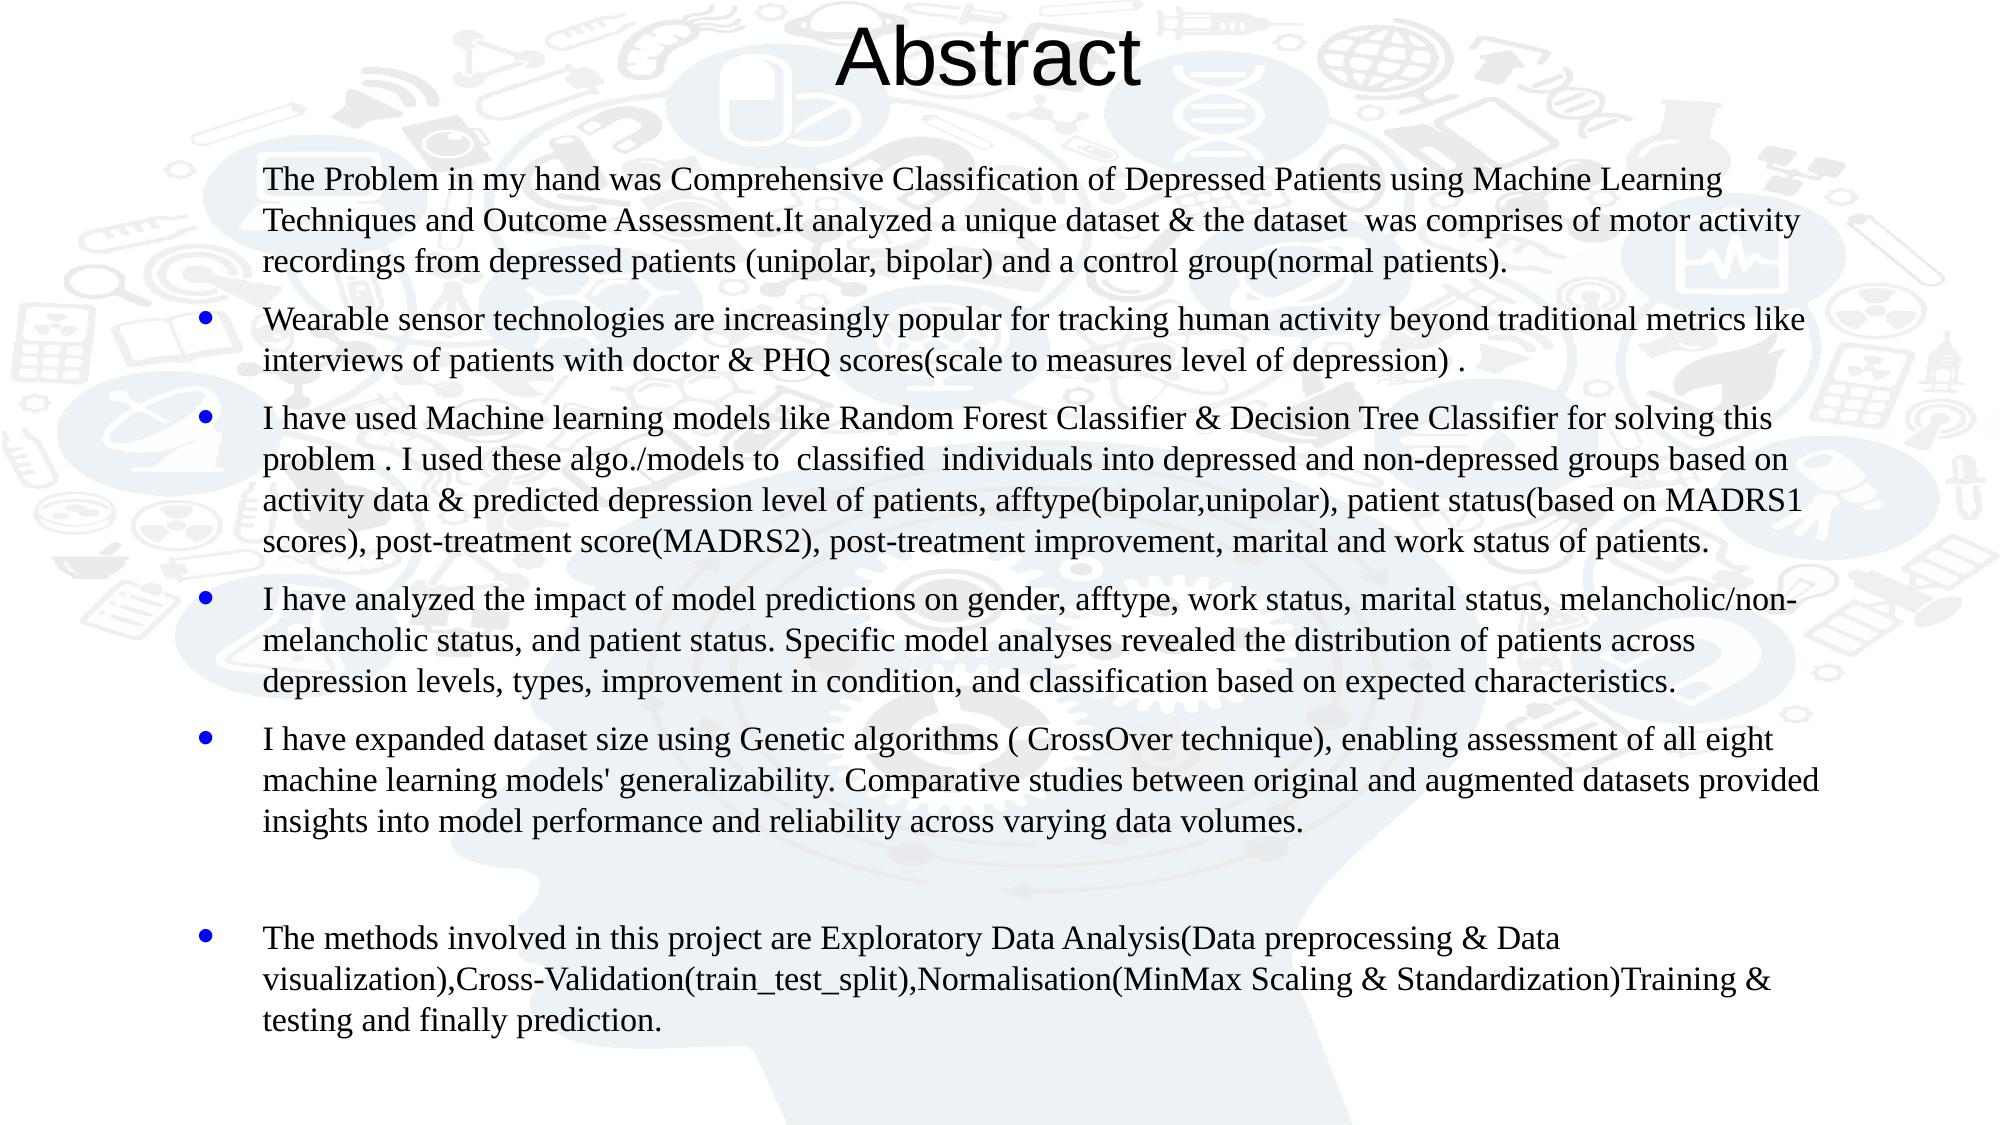

# Abstract
The Problem in my hand was Comprehensive Classification of Depressed Patients using Machine Learning Techniques and Outcome Assessment.It analyzed a unique dataset & the dataset  was comprises of motor activity recordings from depressed patients (unipolar, bipolar) and a control group(normal patients).
Wearable sensor technologies are increasingly popular for tracking human activity beyond traditional metrics like interviews of patients with doctor & PHQ scores(scale to measures level of depression) .
I have used Machine learning models like Random Forest Classifier & Decision Tree Classifier for solving this problem . I used these algo./models to  classified  individuals into depressed and non-depressed groups based on activity data & predicted depression level of patients, afftype(bipolar,unipolar), patient status(based on MADRS1 scores), post-treatment score(MADRS2), post-treatment improvement, marital and work status of patients.
I have analyzed the impact of model predictions on gender, afftype, work status, marital status, melancholic/non-melancholic status, and patient status. Specific model analyses revealed the distribution of patients across depression levels, types, improvement in condition, and classification based on expected characteristics.
I have expanded dataset size using Genetic algorithms ( CrossOver technique), enabling assessment of all eight machine learning models' generalizability. Comparative studies between original and augmented datasets provided insights into model performance and reliability across varying data volumes.

The methods involved in this project are Exploratory Data Analysis(Data preprocessing & Data visualization),Cross-Validation(train_test_split),Normalisation(MinMax Scaling & Standardization)Training & testing and finally prediction.